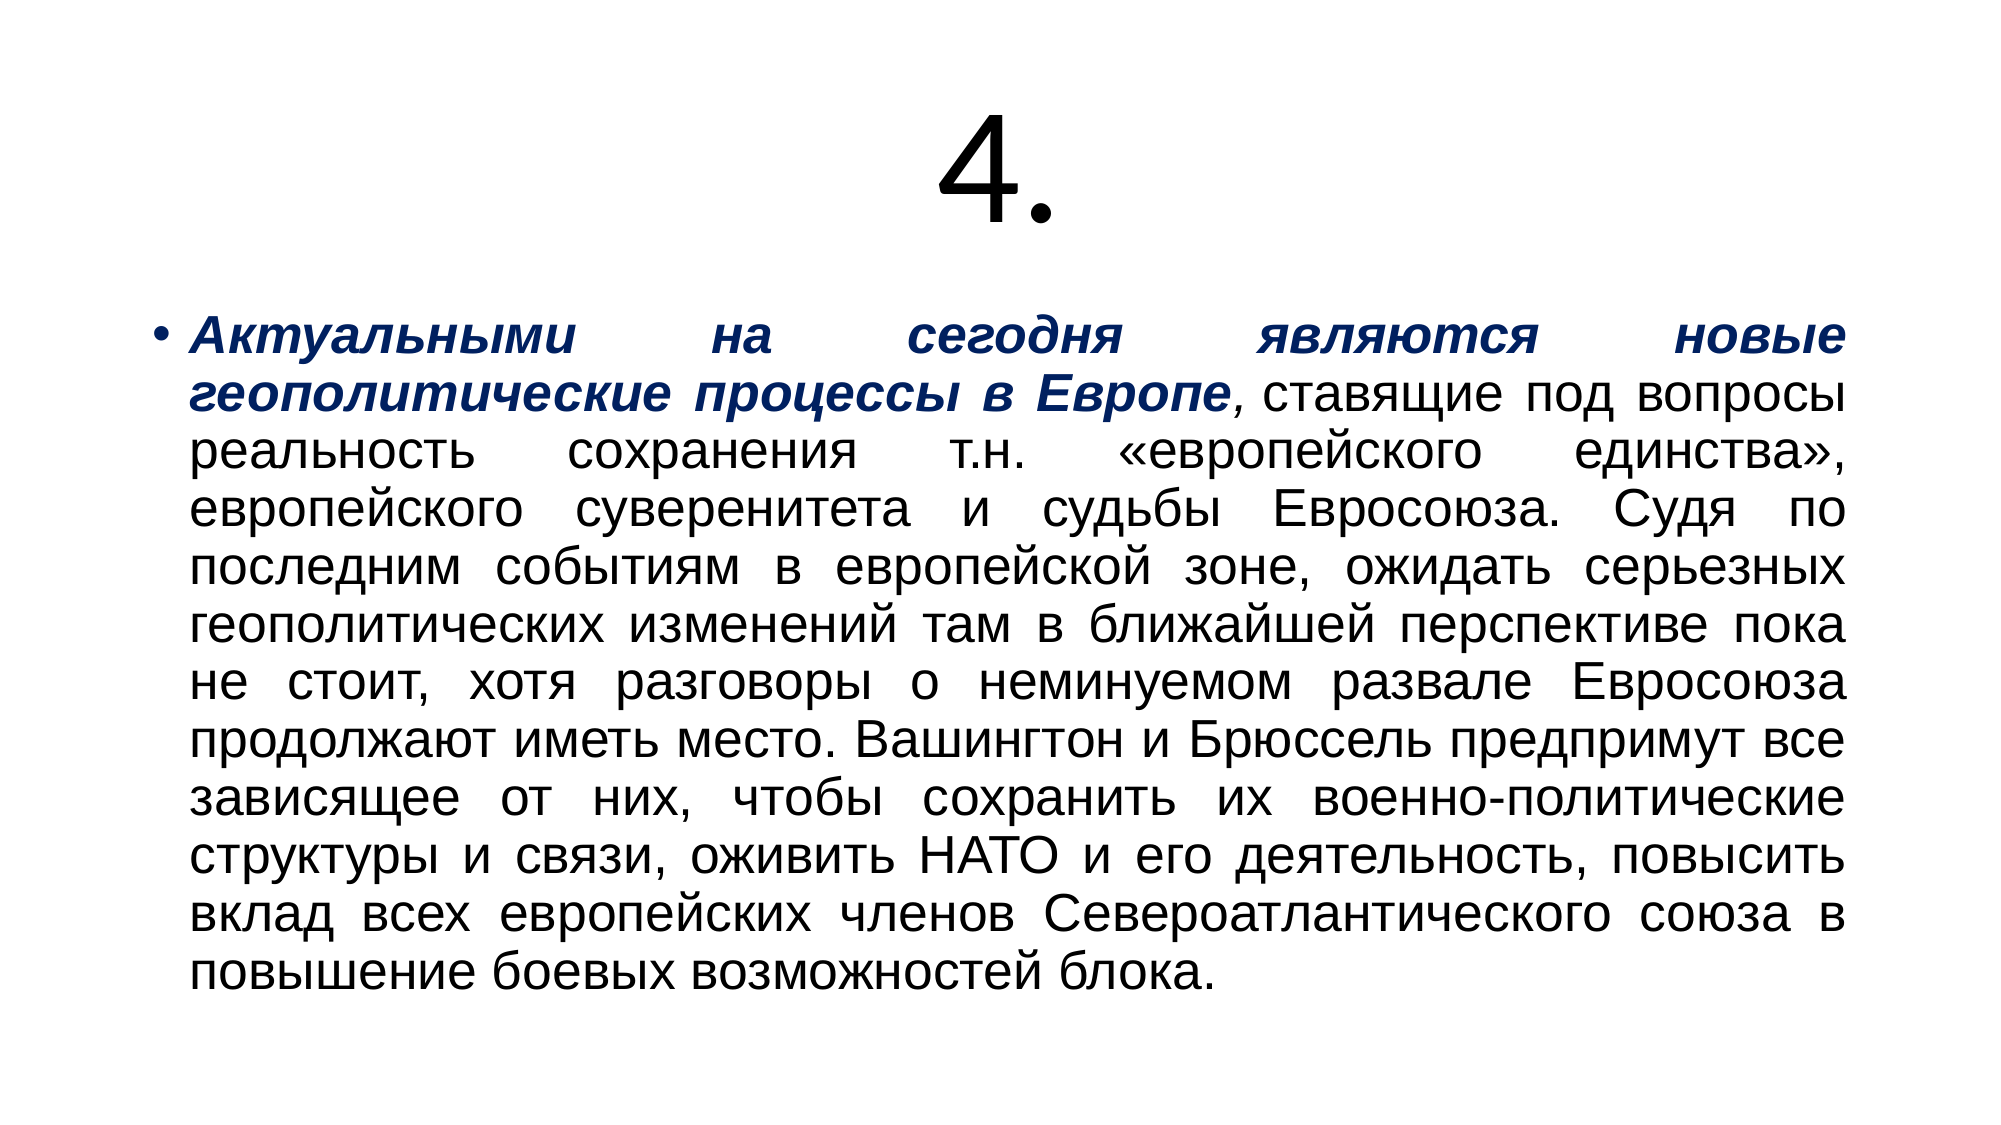

# 4.
Актуальными на сегодня являются новые геополитические процессы в Европе, ставящие под вопросы реальность сохранения т.н. «европейского единства», европейского суверенитета и судьбы Евросоюза. Судя по последним событиям в европейской зоне, ожидать серьезных геополитических изменений там в ближайшей перспективе пока не стоит, хотя разговоры о неминуемом развале Евросоюза продолжают иметь место. Вашингтон и Брюссель предпримут все зависящее от них, чтобы сохранить их военно-политические структуры и связи, оживить НАТО и его деятельность, повысить вклад всех европейских членов Североатлантического союза в повышение боевых возможностей блока.